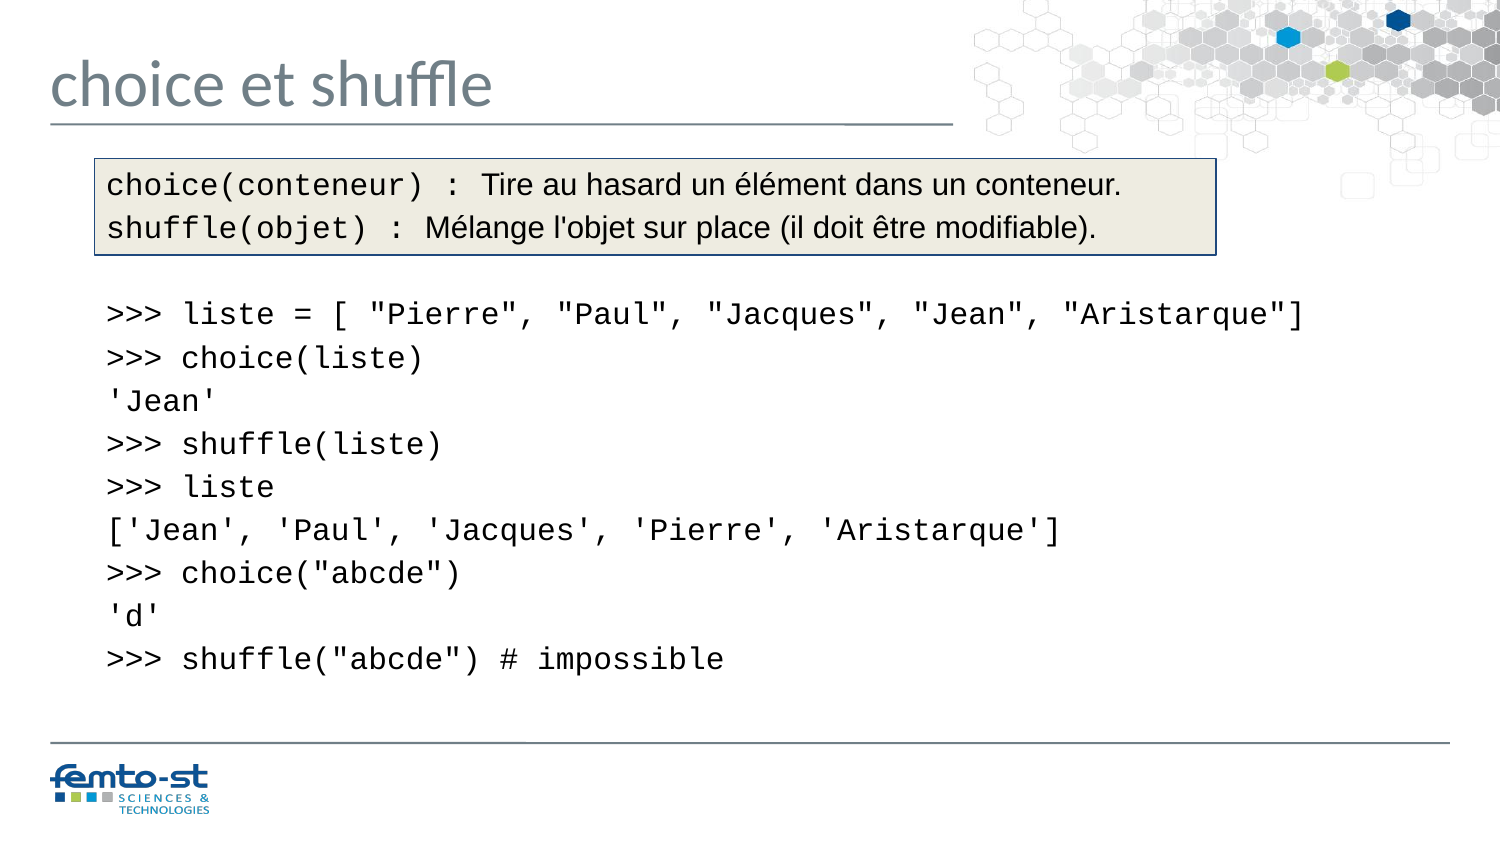

choice et shuffle

choice(conteneur) : Tire au hasard un élément dans un conteneur.
shuffle(objet) : Mélange l'objet sur place (il doit être modifiable).

>>> liste = [ "Pierre", "Paul", "Jacques", "Jean", "Aristarque"]
>>> choice(liste)
'Jean'
>>> shuffle(liste)
>>> liste
['Jean', 'Paul', 'Jacques', 'Pierre', 'Aristarque']
>>> choice("abcde")
'd'
>>> shuffle("abcde") # impossible